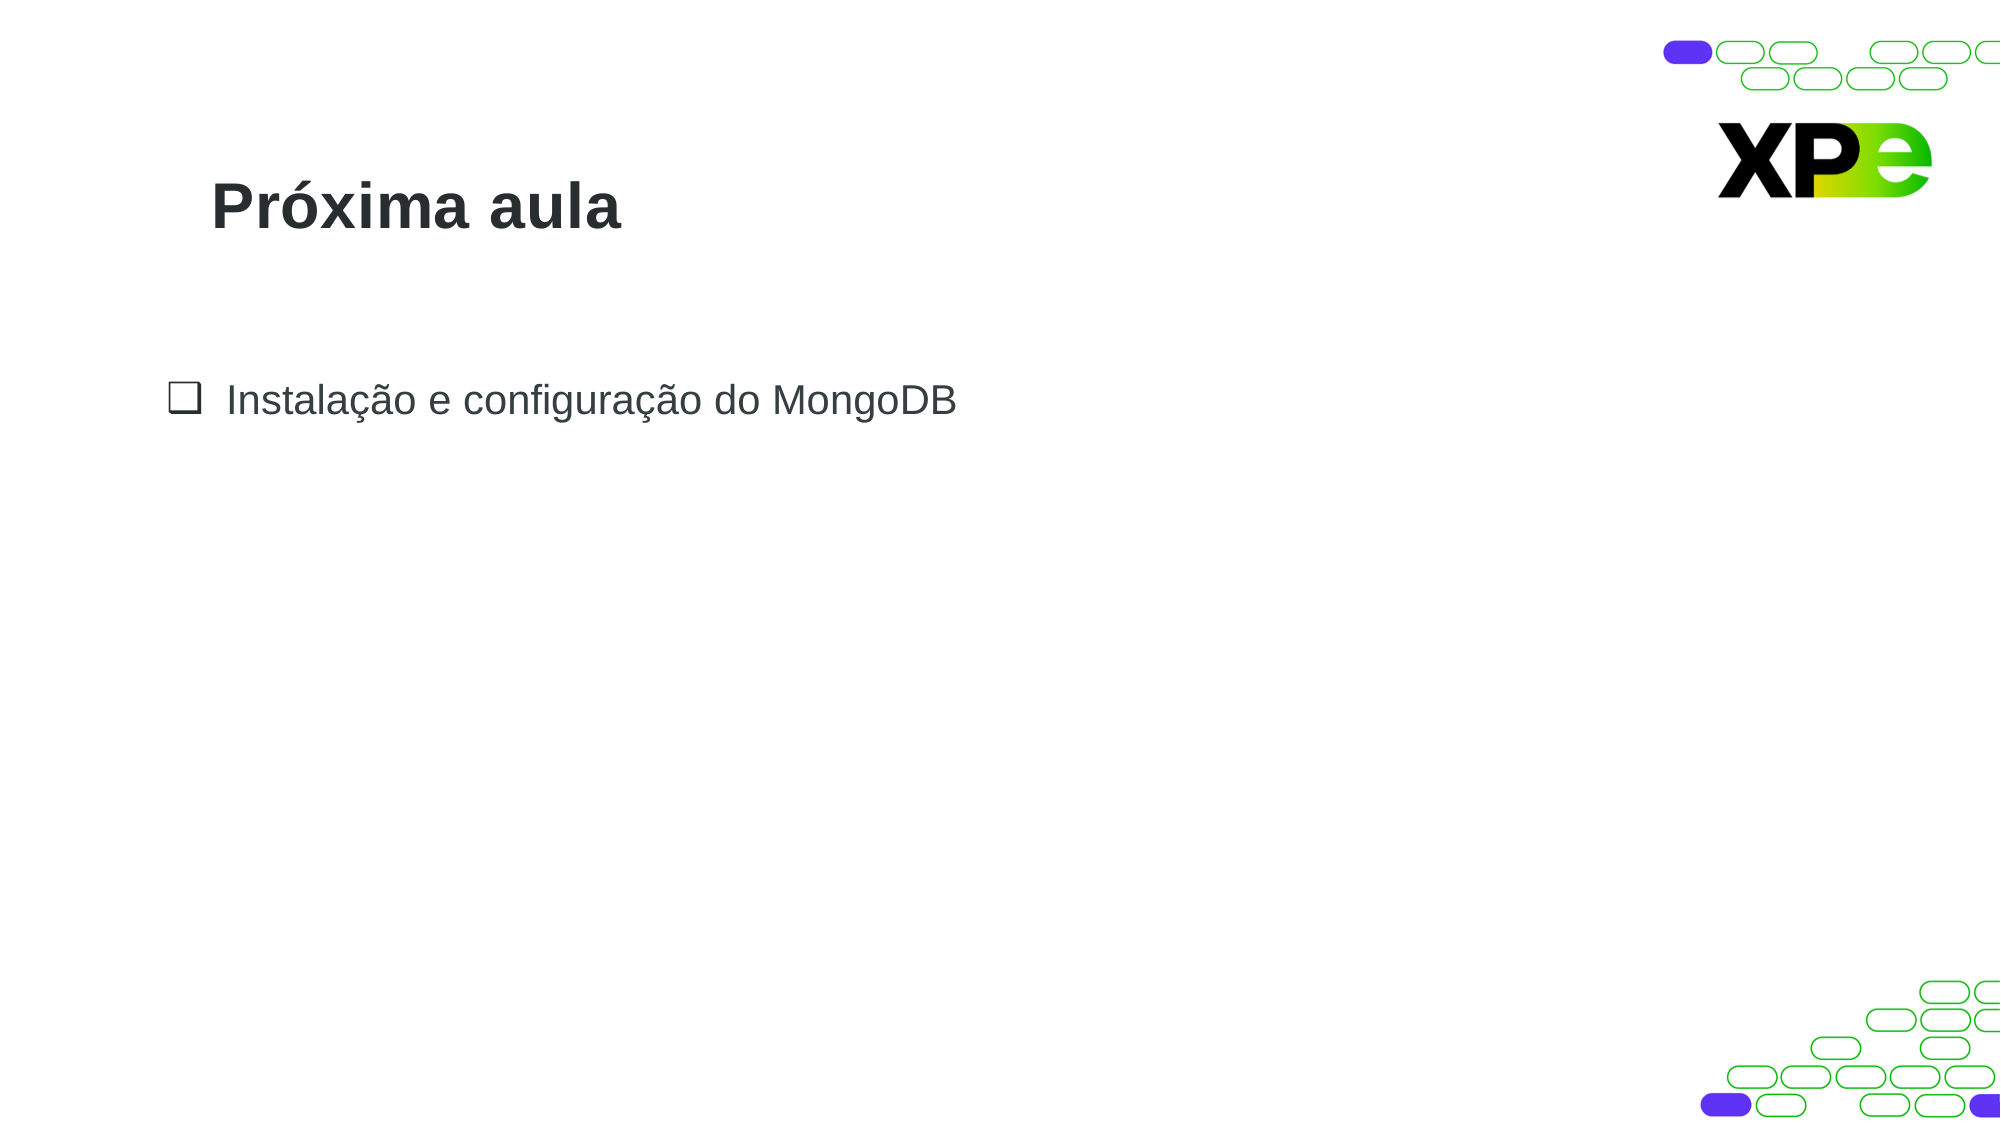

# Próxima aula
Instalação e configuração do MongoDB